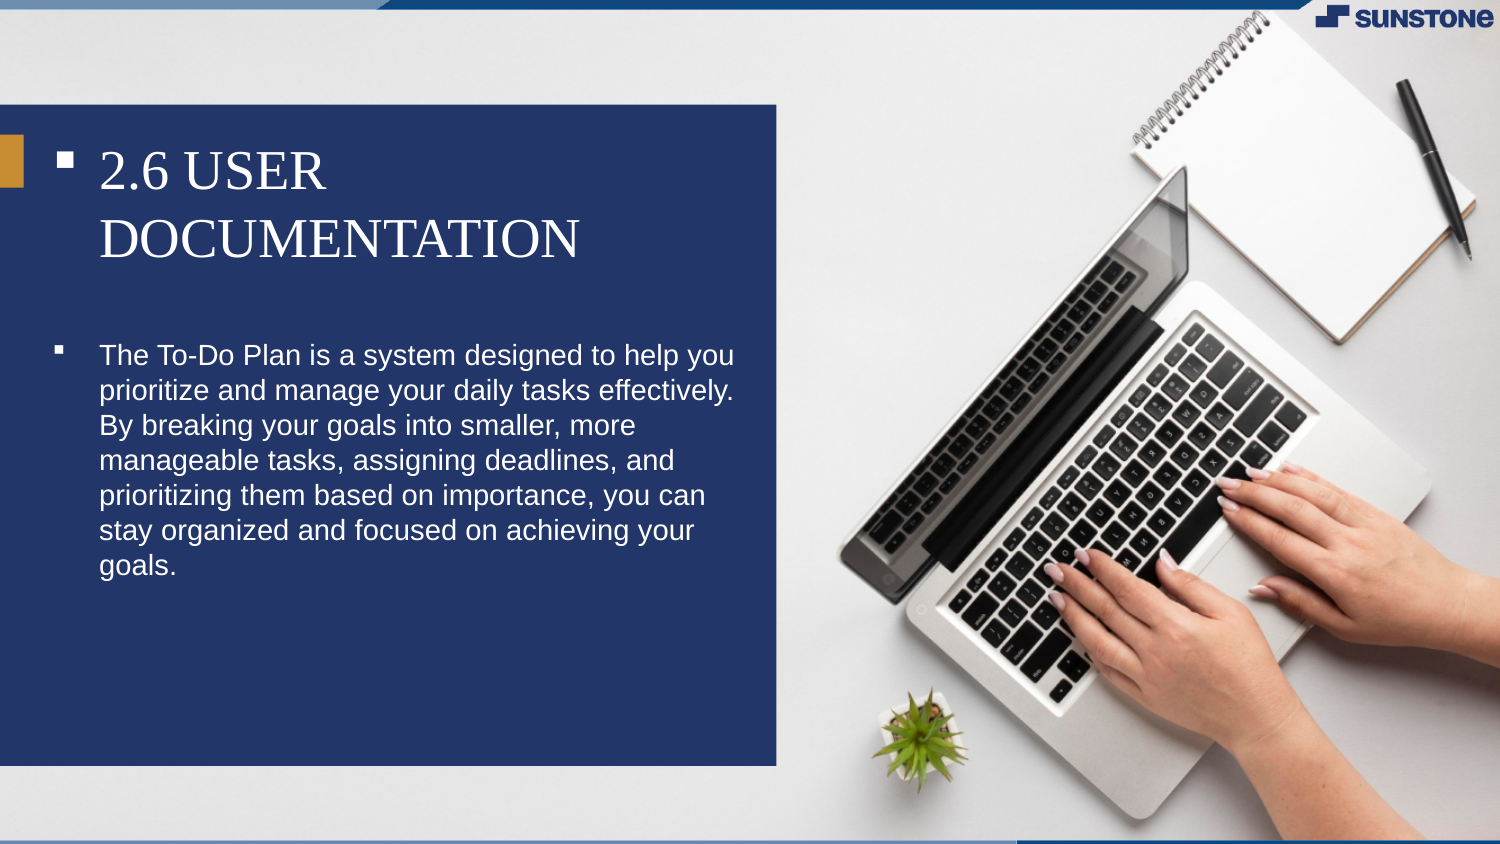

2.6 USER DOCUMENTATION

The To-Do Plan is a system designed to help you prioritize and manage your daily tasks effectively. By breaking your goals into smaller, more manageable tasks, assigning deadlines, and prioritizing them based on importance, you can stay organized and focused on achieving your goals.